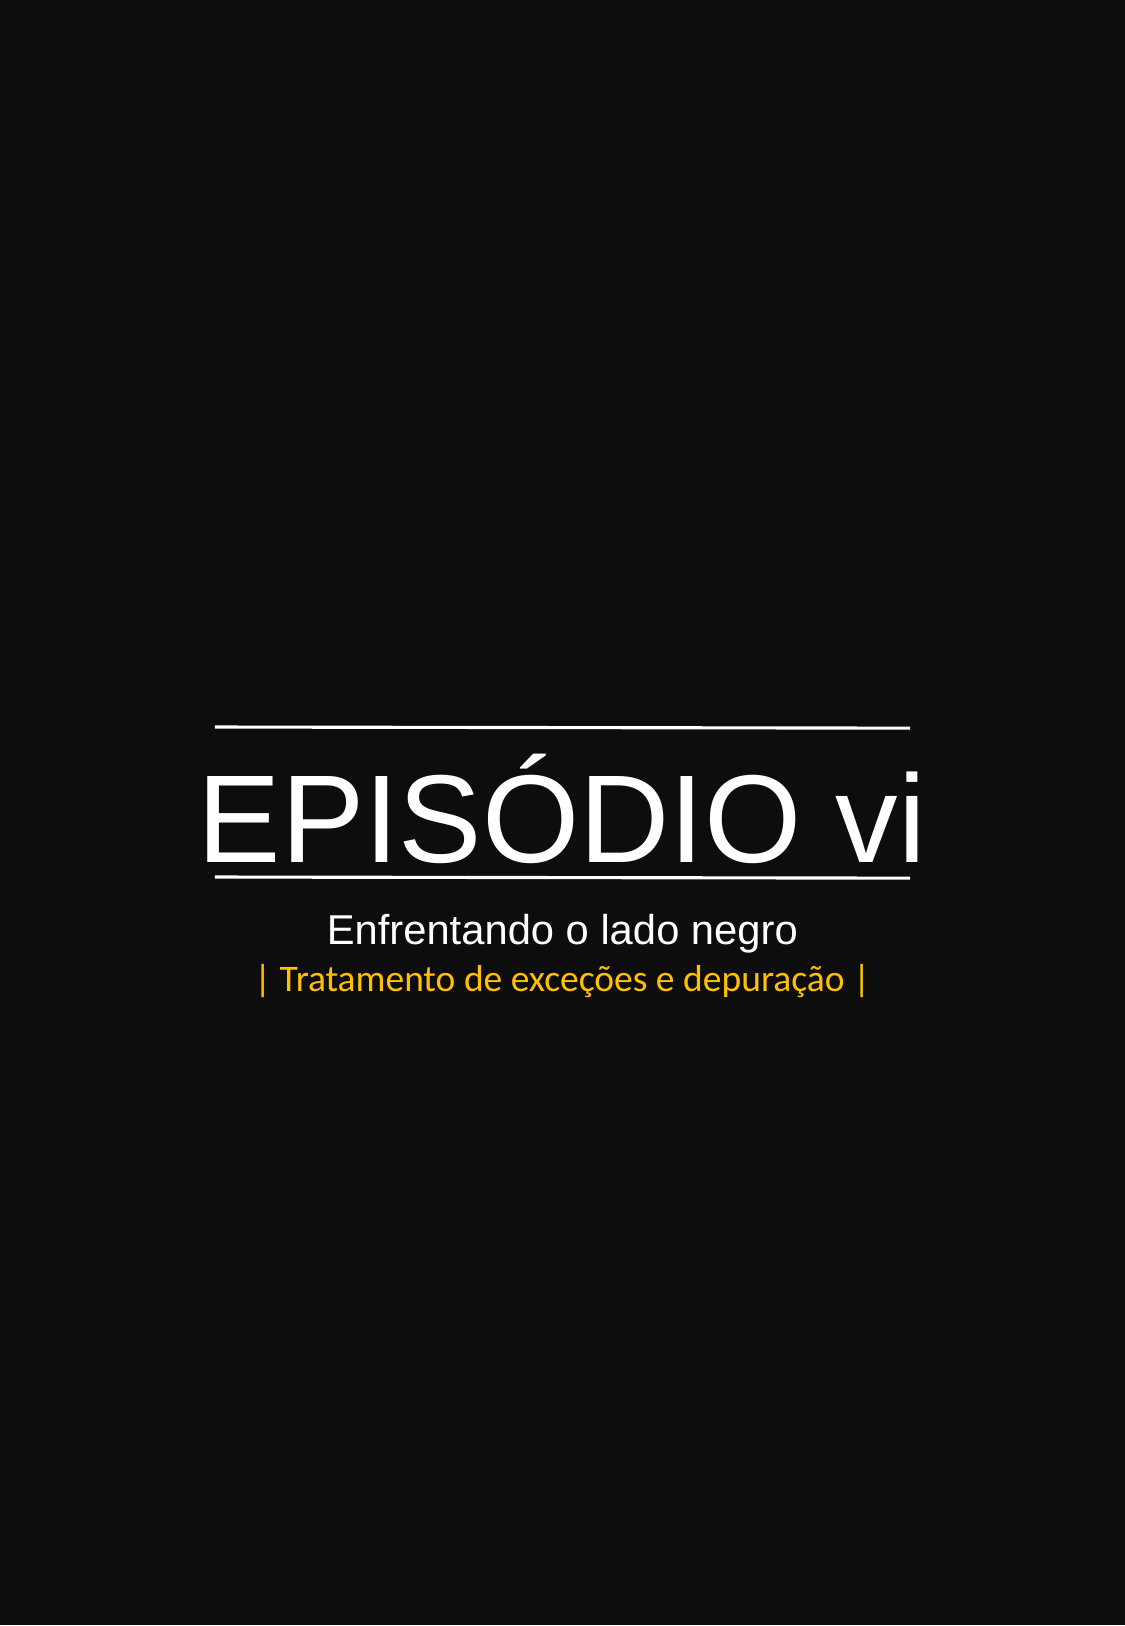

EPISÓDIO vi
Enfrentando o lado negro
| Tratamento de exceções e depuração |